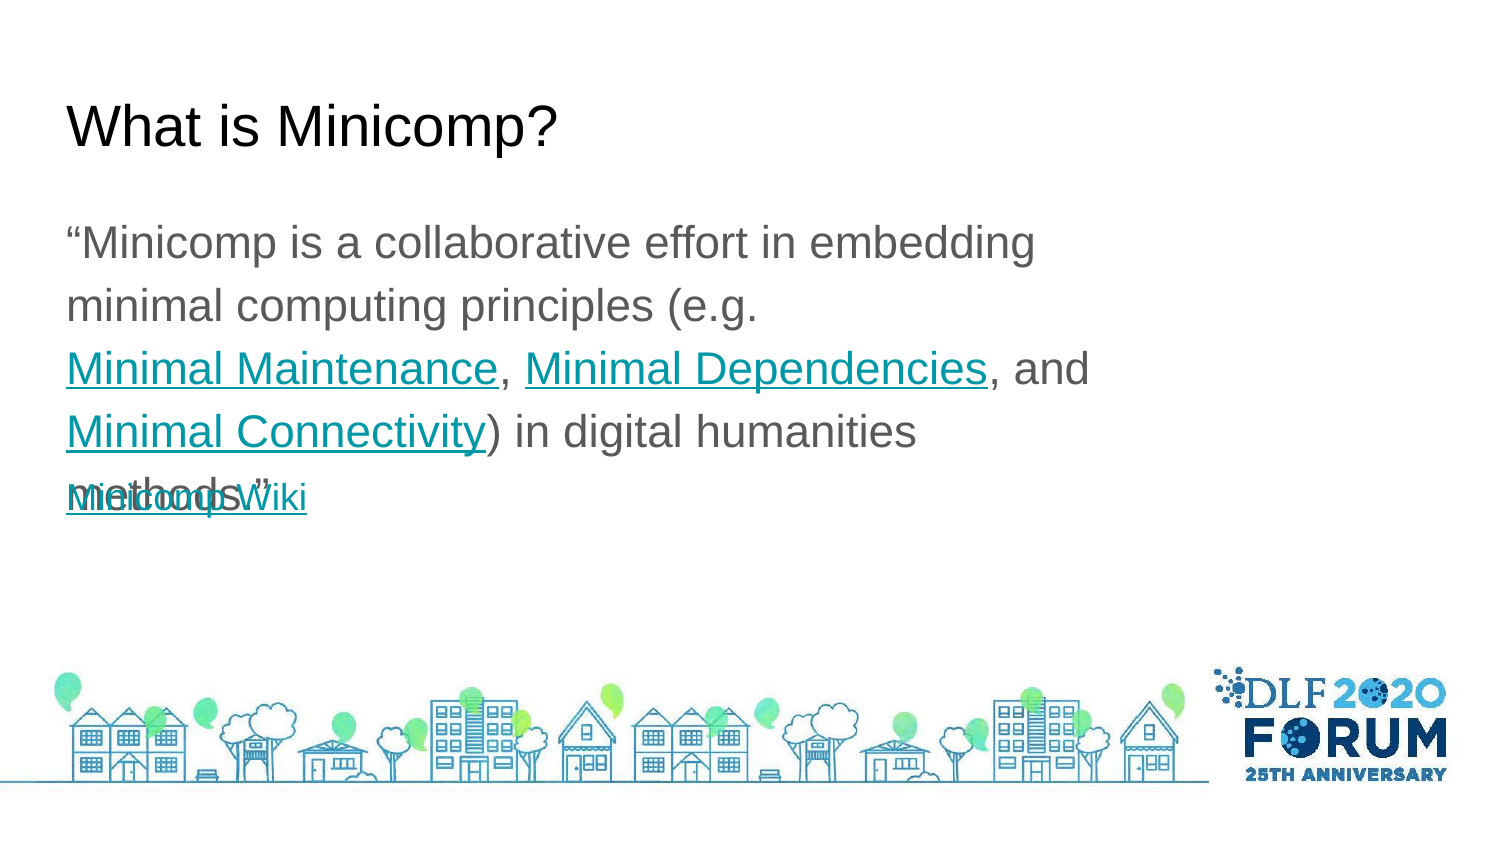

# What is Minicomp?
“Minicomp is a collaborative effort in embedding minimal computing principles (e.g. Minimal Maintenance, Minimal Dependencies, and Minimal Connectivity) in digital humanities methods.”
Minicomp Wiki